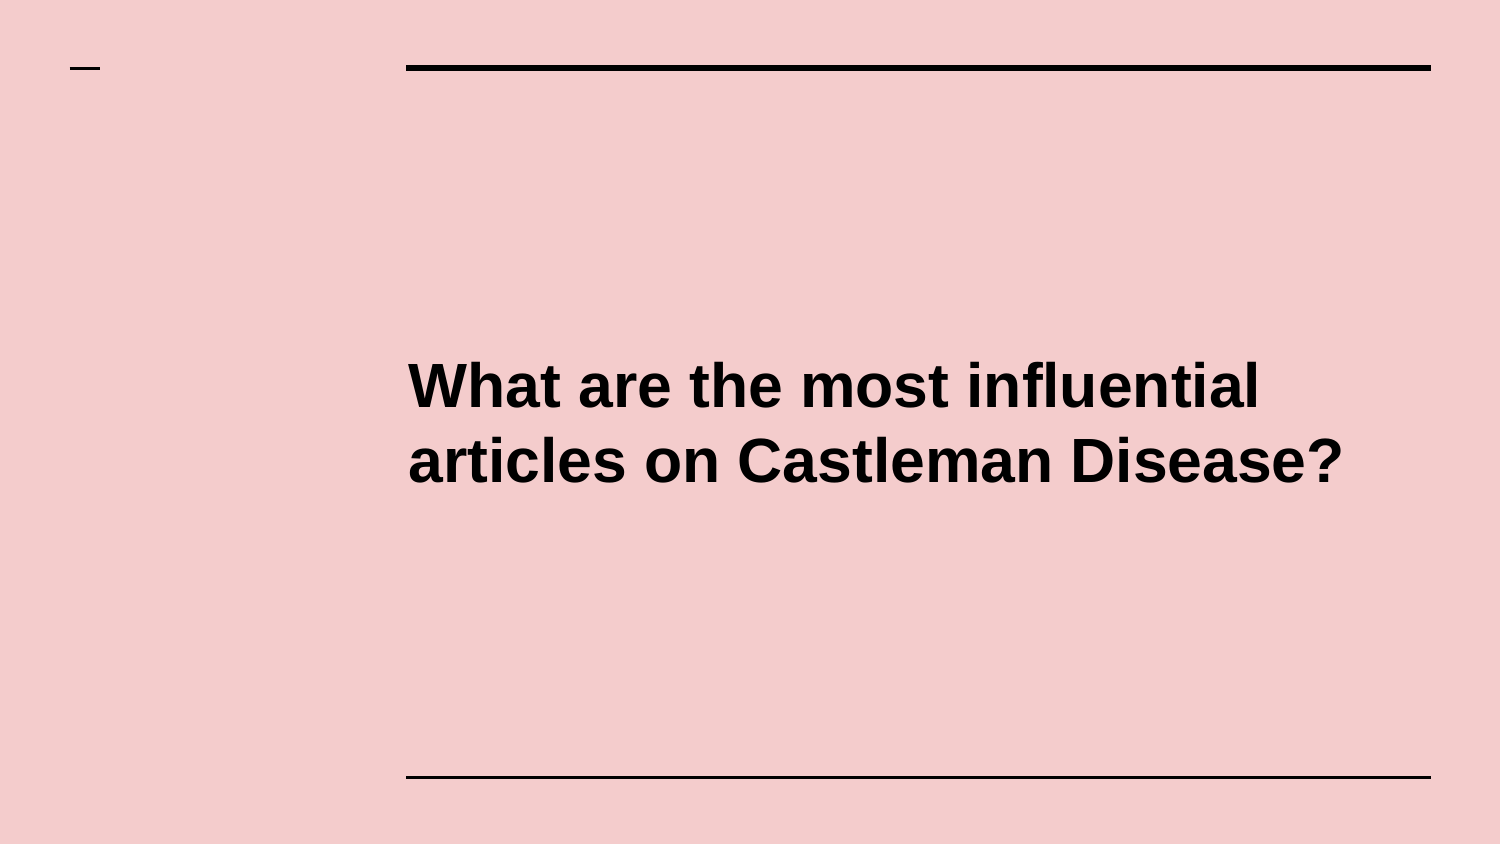

# What are the most influential articles on Castleman Disease?